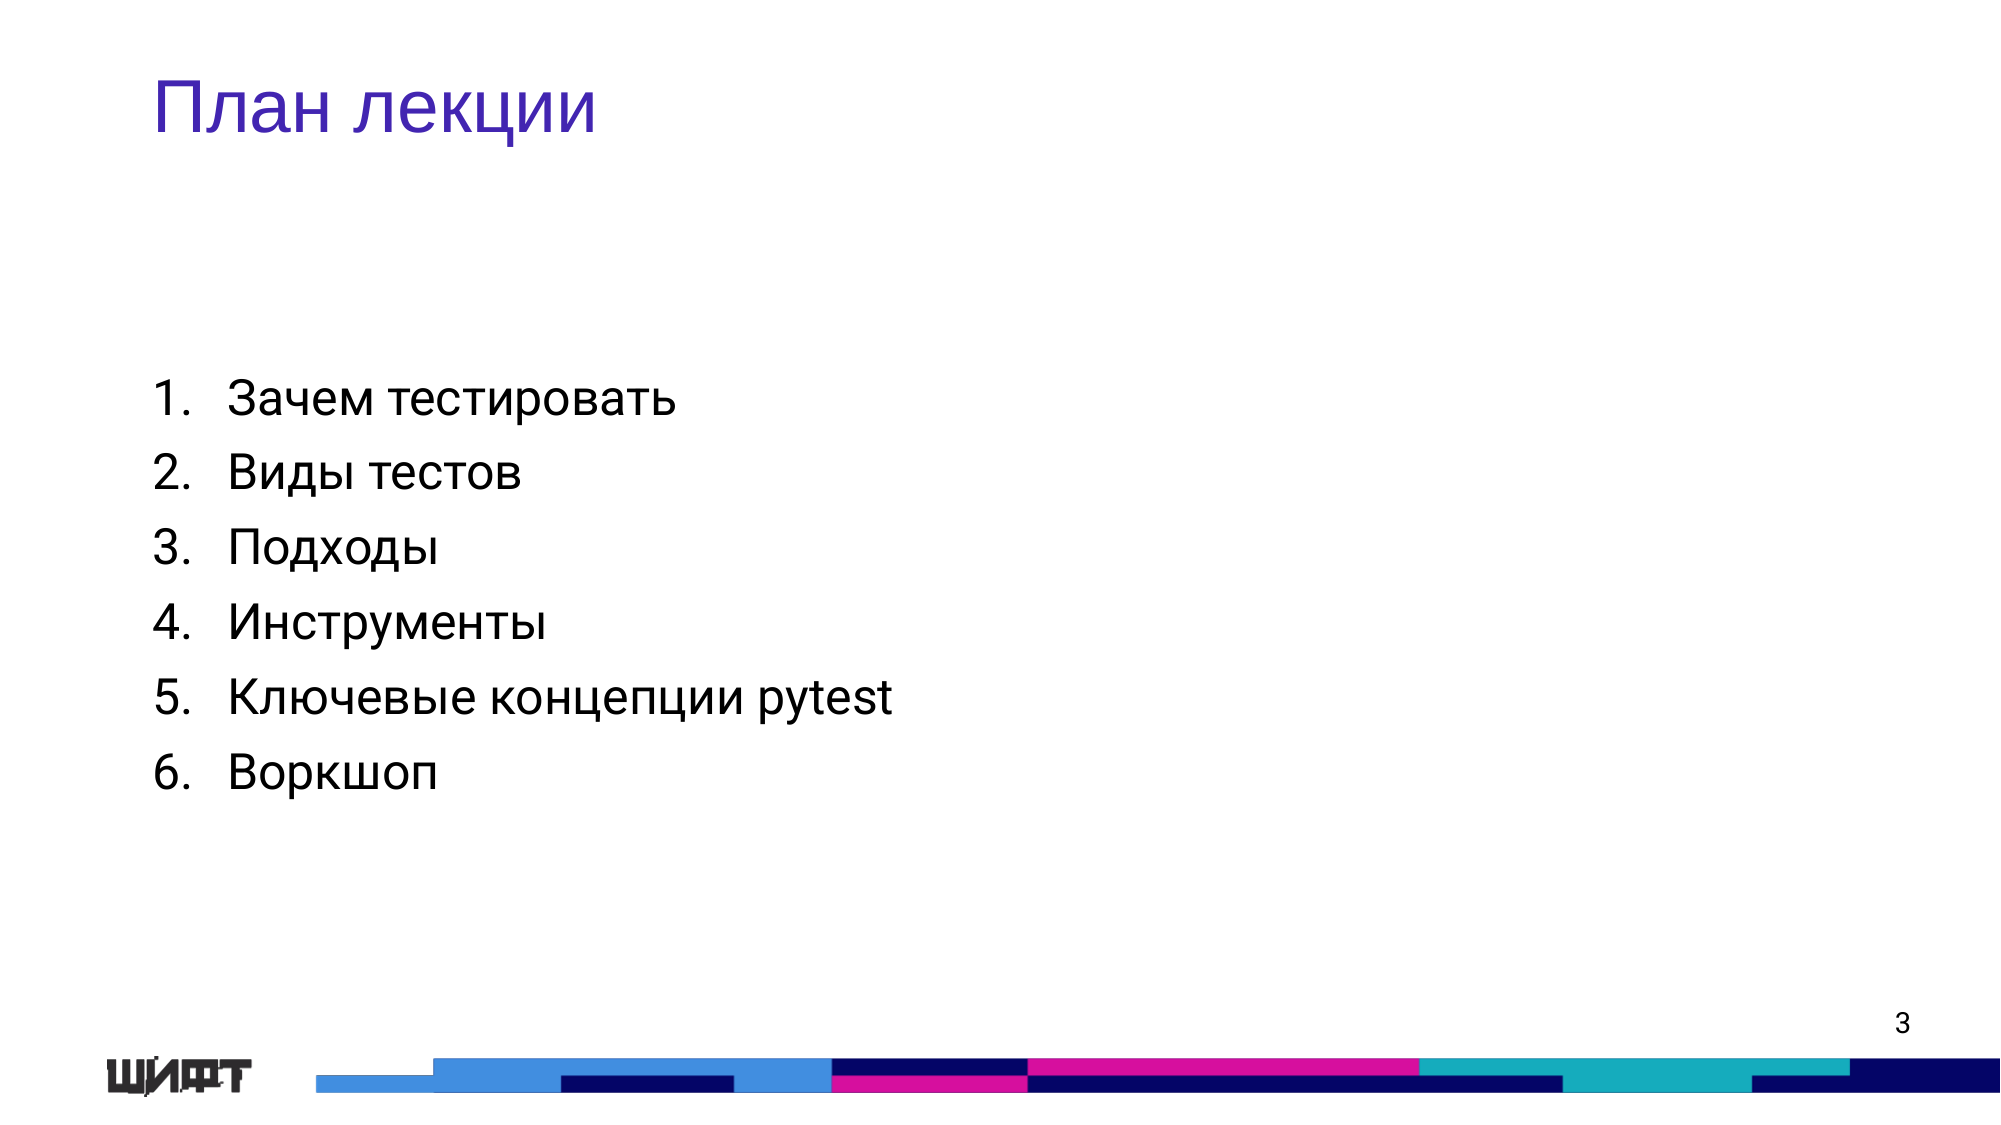

# План лекции
Зачем тестировать
Виды тестов
Подходы
Инструменты
Ключевые концепции pytest
Воркшоп